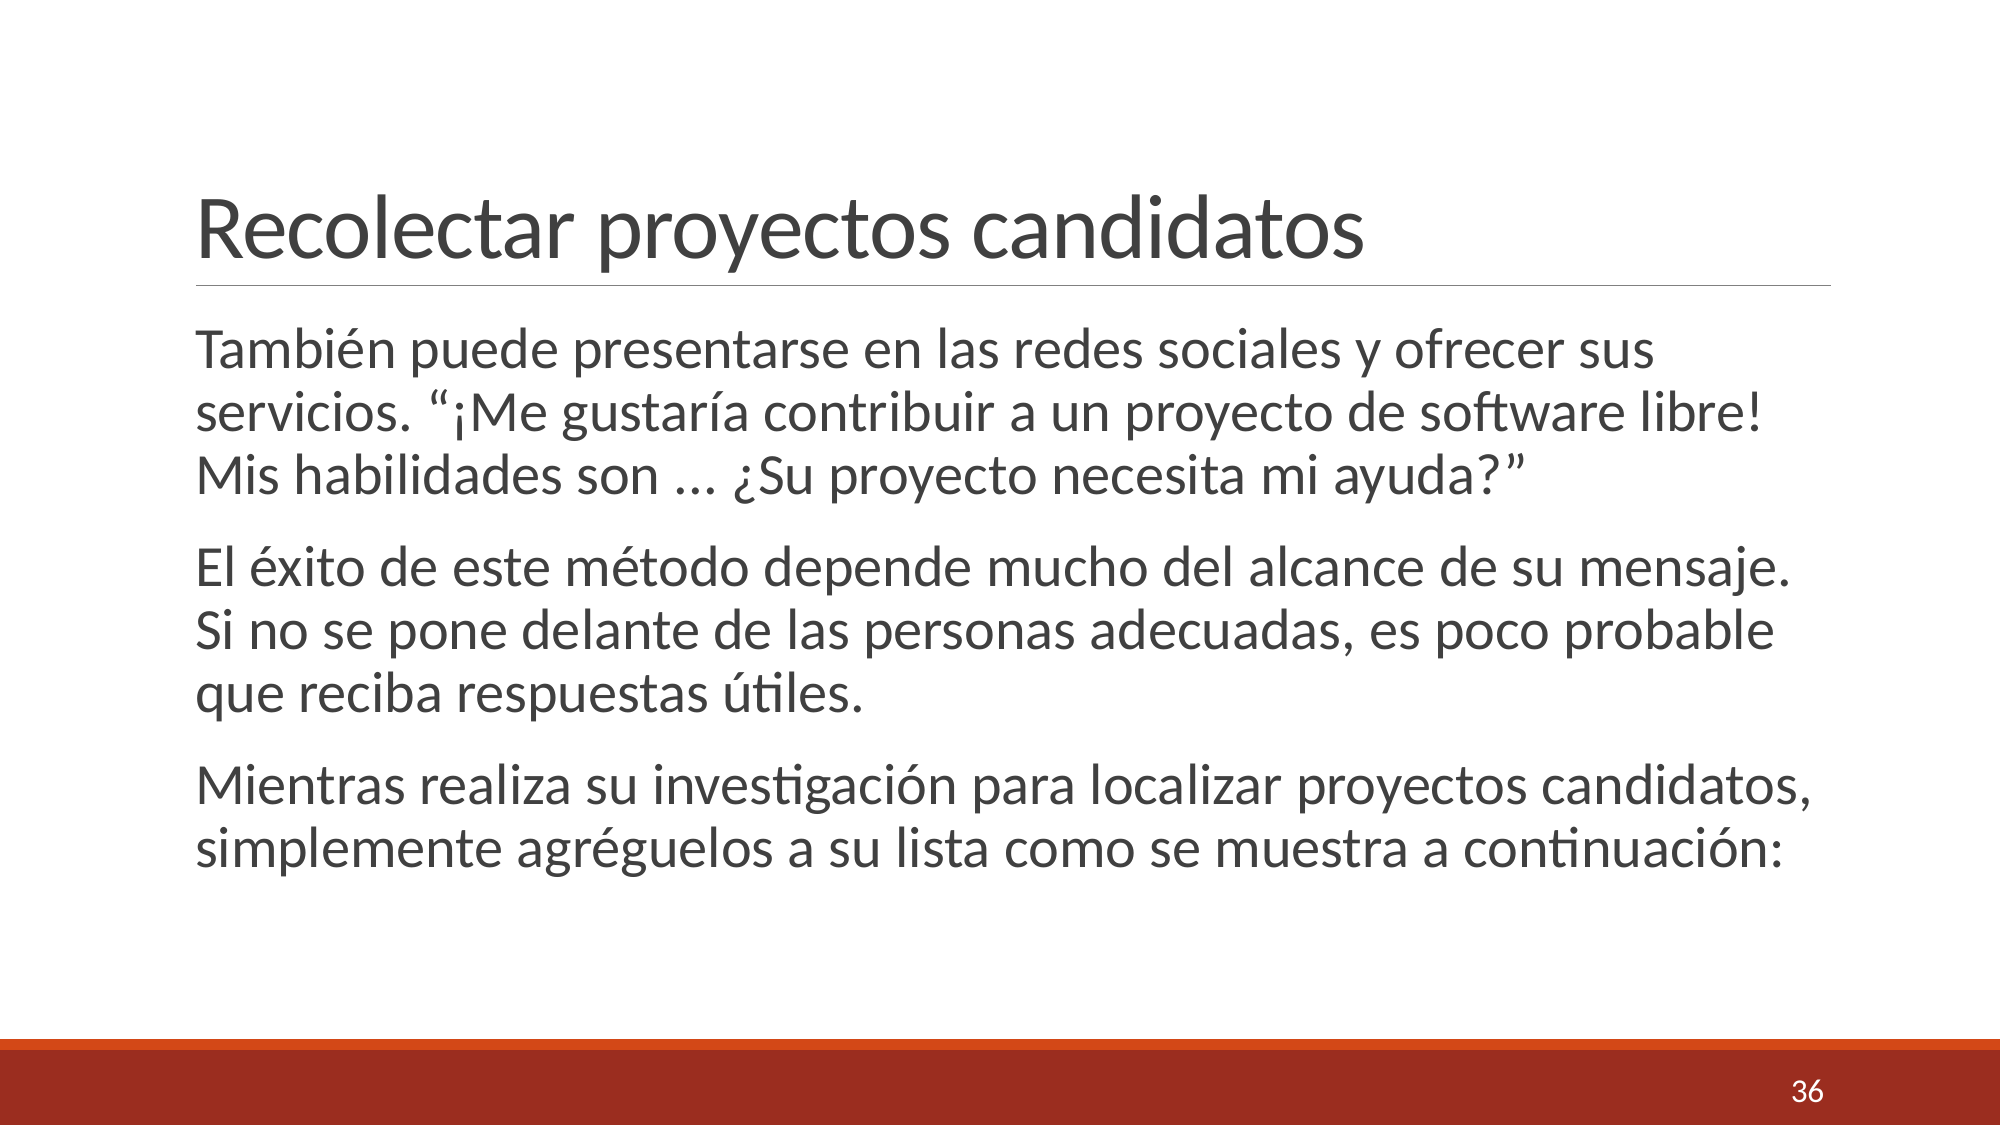

# Recolectar proyectos candidatos
También puede presentarse en las redes sociales y ofrecer sus servicios. “¡Me gustaría contribuir a un proyecto de software libre! Mis habilidades son ... ¿Su proyecto necesita mi ayuda?”
El éxito de este método depende mucho del alcance de su mensaje. Si no se pone delante de las personas adecuadas, es poco probable que reciba respuestas útiles.
Mientras realiza su investigación para localizar proyectos candidatos, simplemente agréguelos a su lista como se muestra a continuación:
36